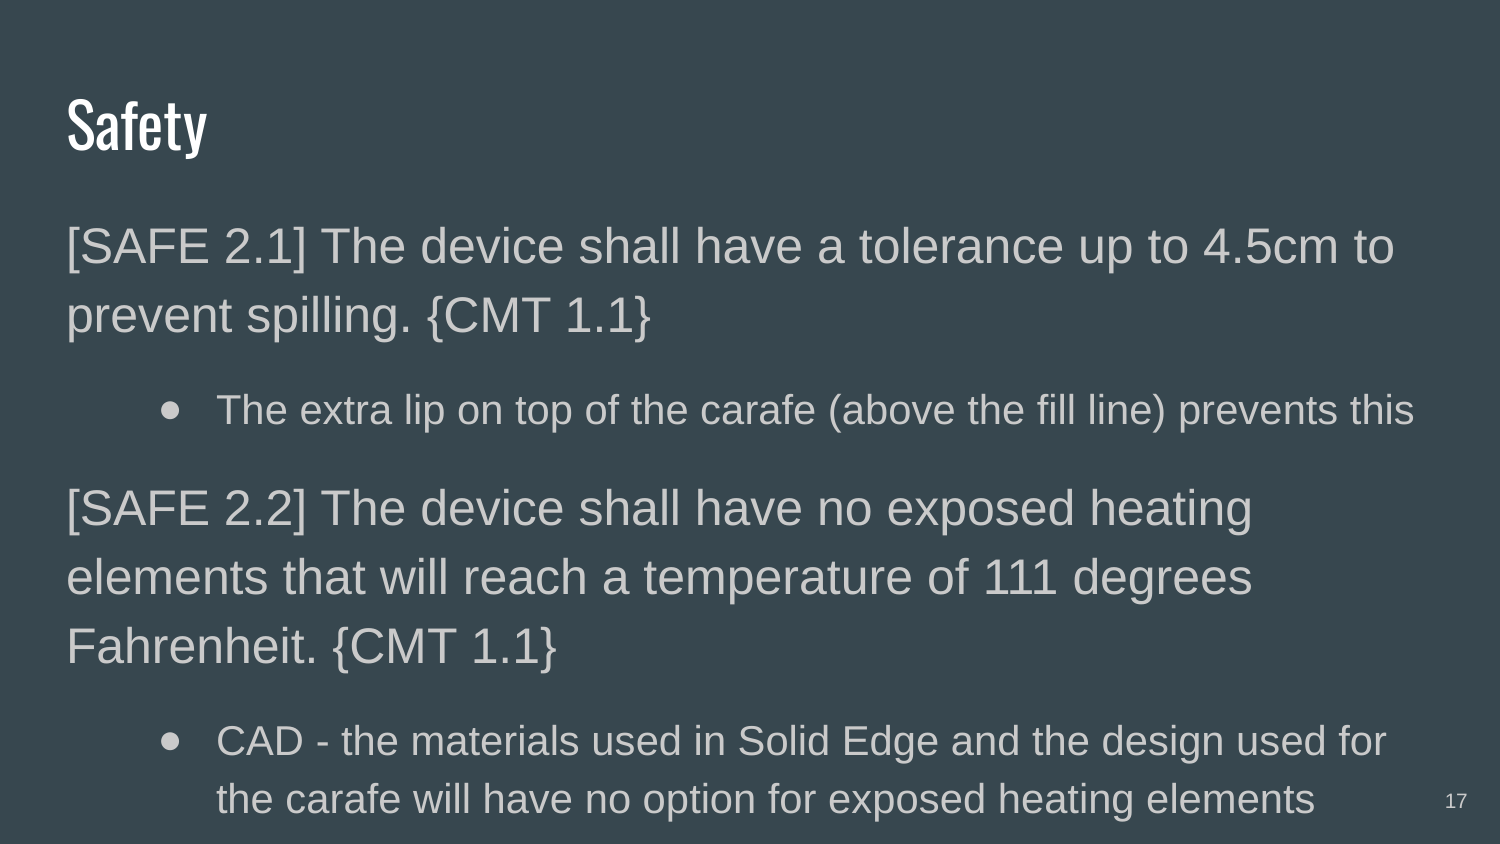

# Safety
[SAFE 2.1] The device shall have a tolerance up to 4.5cm to prevent spilling. {CMT 1.1}
The extra lip on top of the carafe (above the fill line) prevents this
[SAFE 2.2] The device shall have no exposed heating elements that will reach a temperature of 111 degrees Fahrenheit. {CMT 1.1}
CAD - the materials used in Solid Edge and the design used for the carafe will have no option for exposed heating elements

17